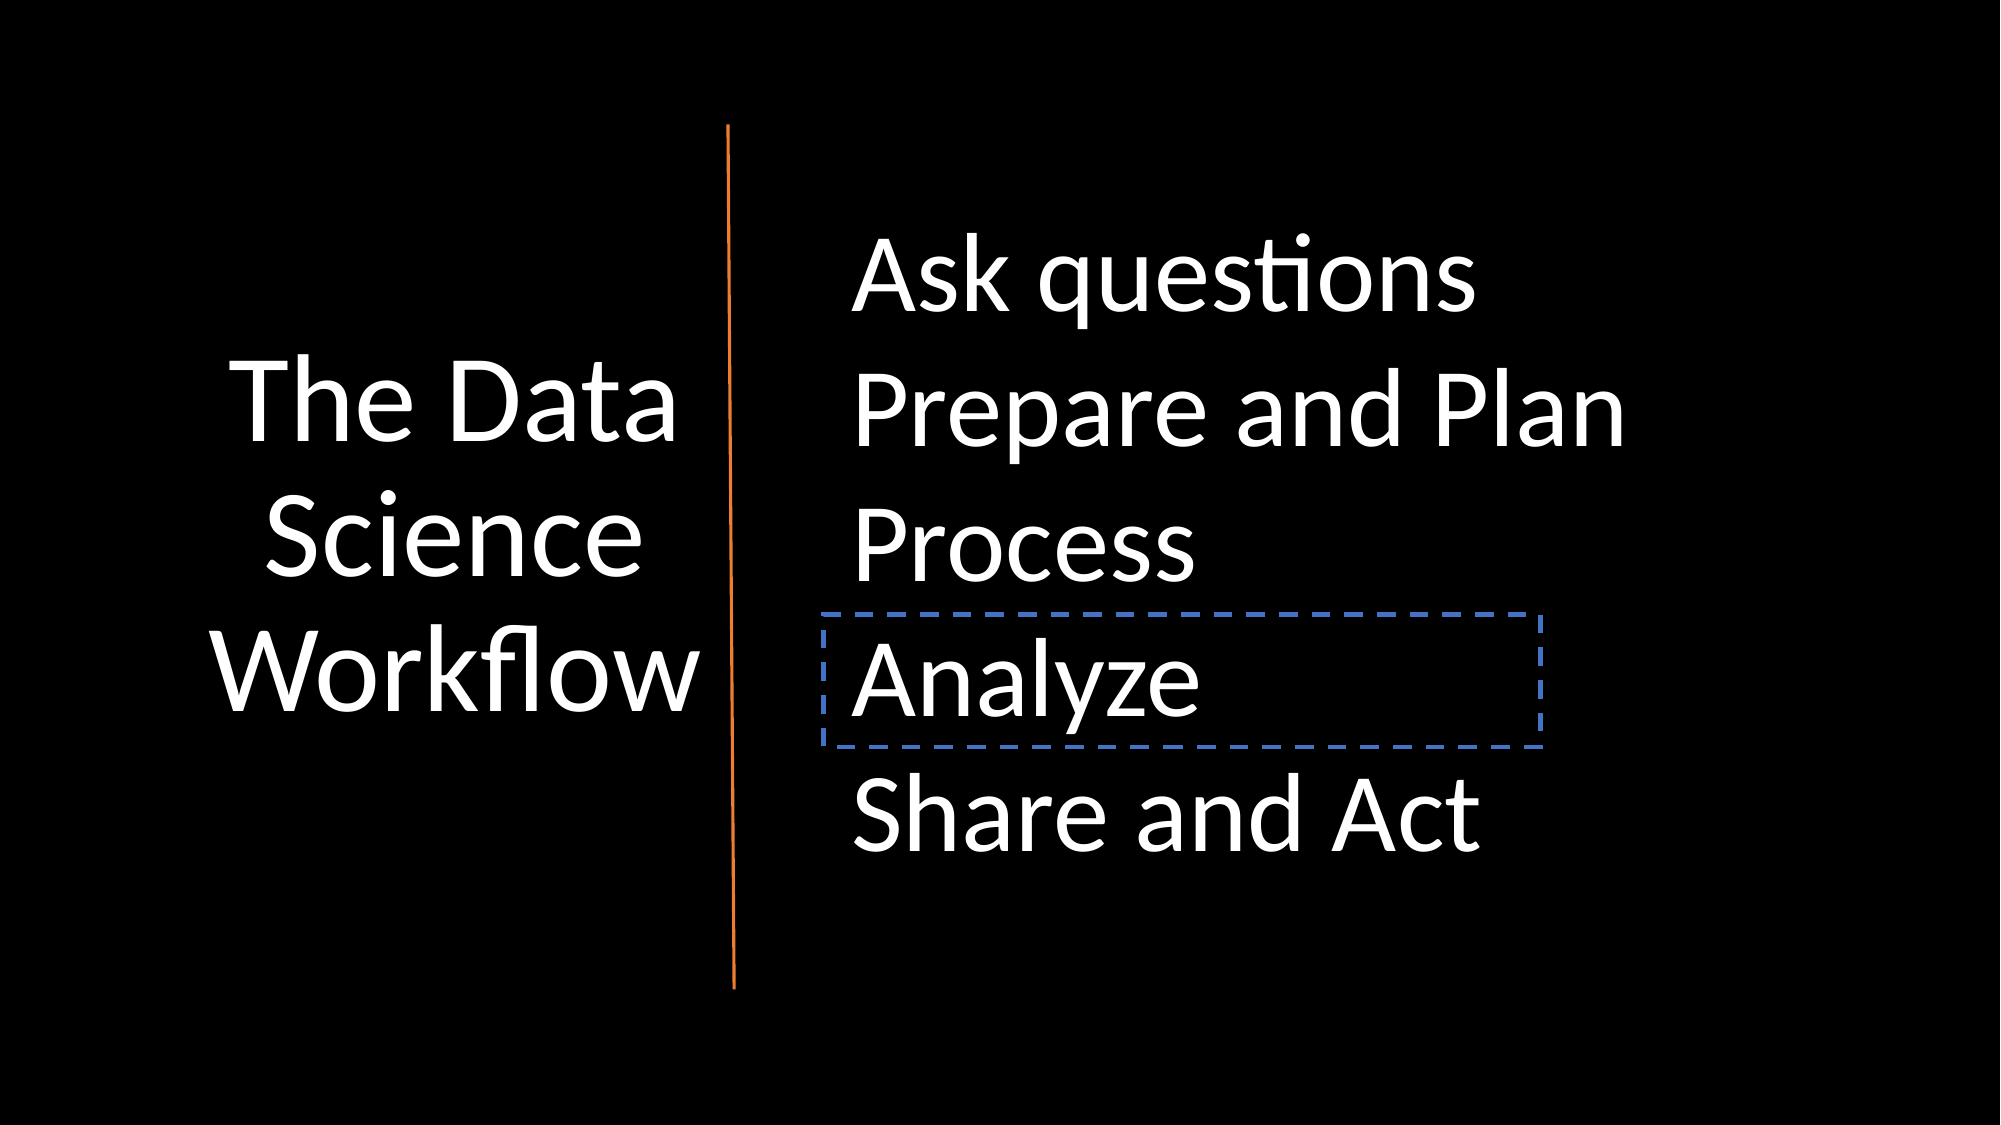

# The Data Science Workflow
Ask questions
Prepare and Plan
Process
Analyze
Share and Act